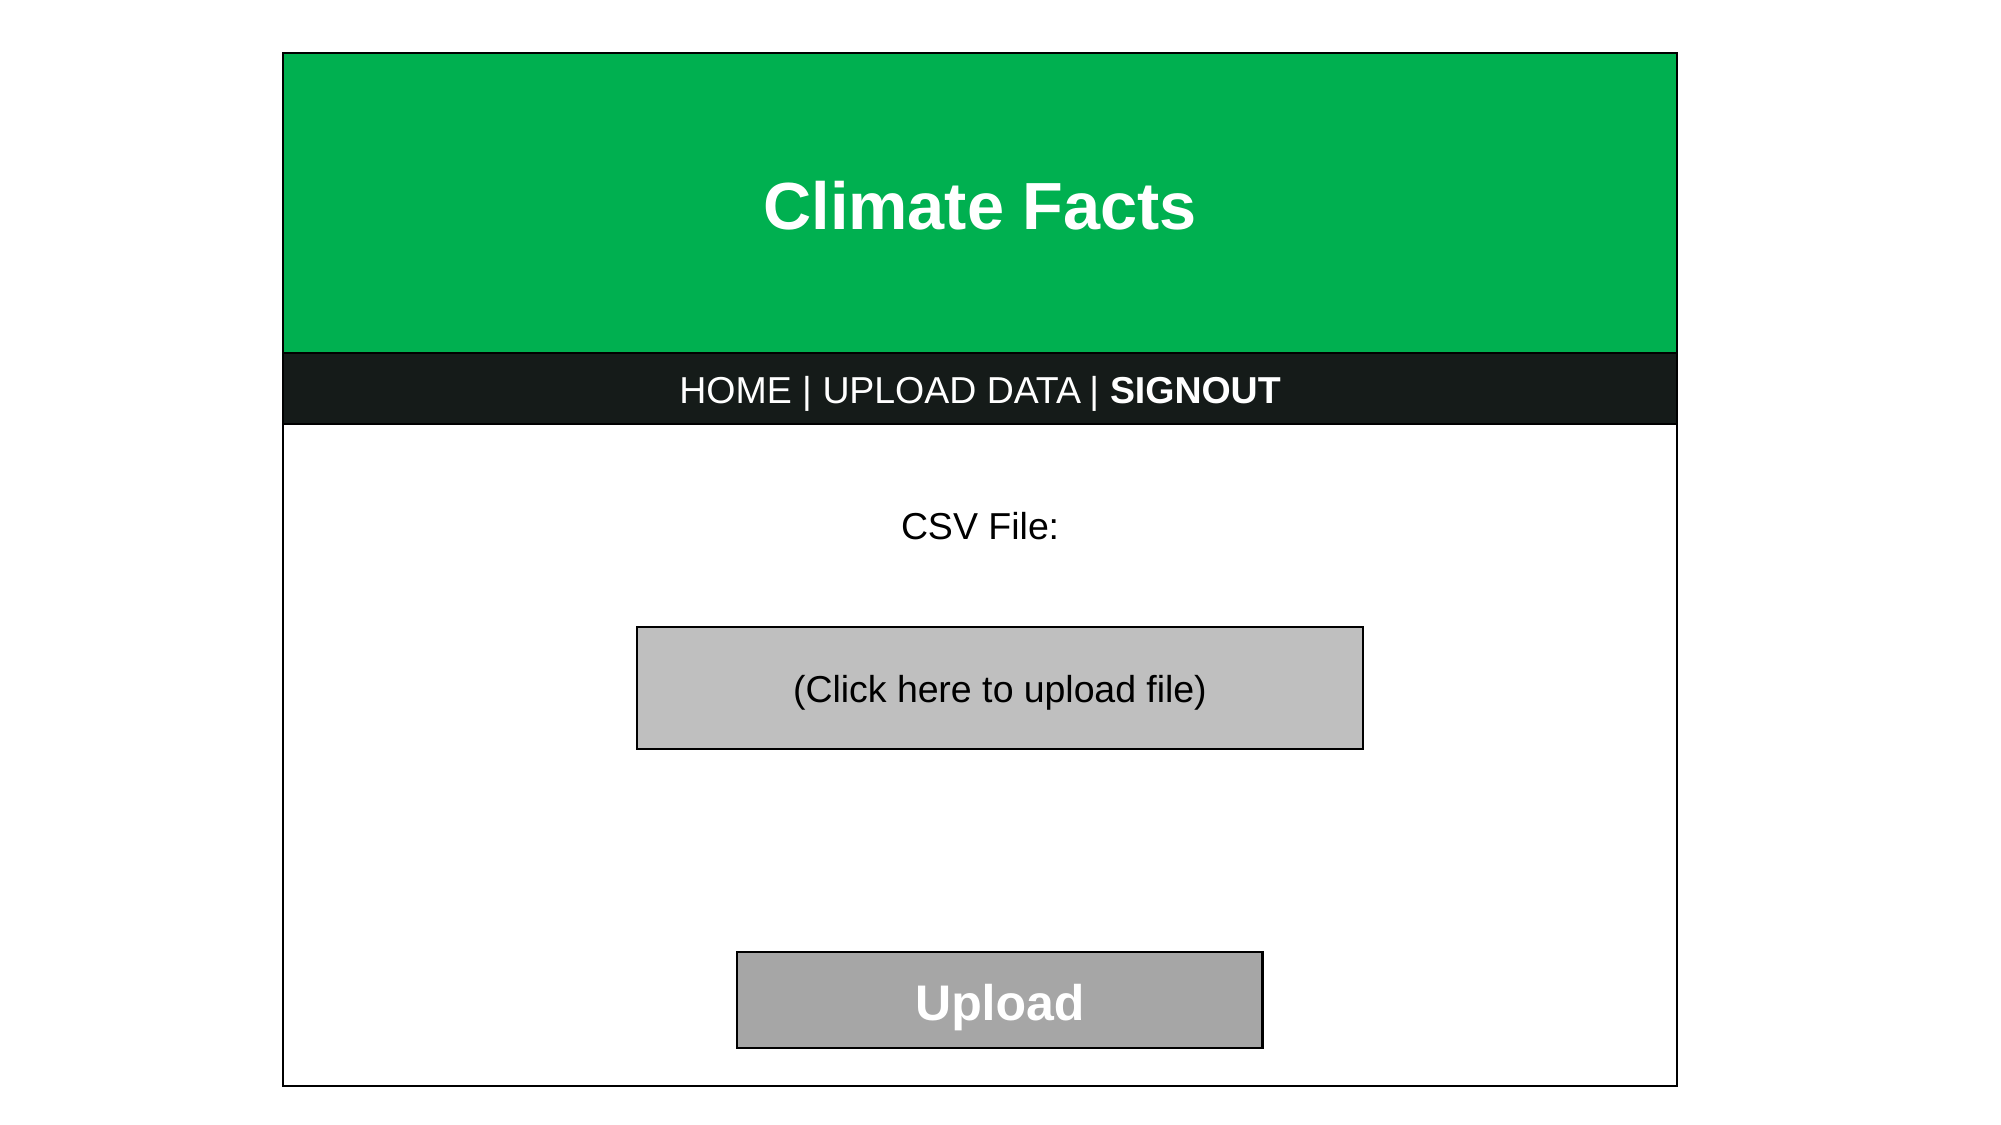

CSV File:

Climate Facts
HOME | UPLOAD DATA | SIGNOUT
(Click here to upload file)
Upload